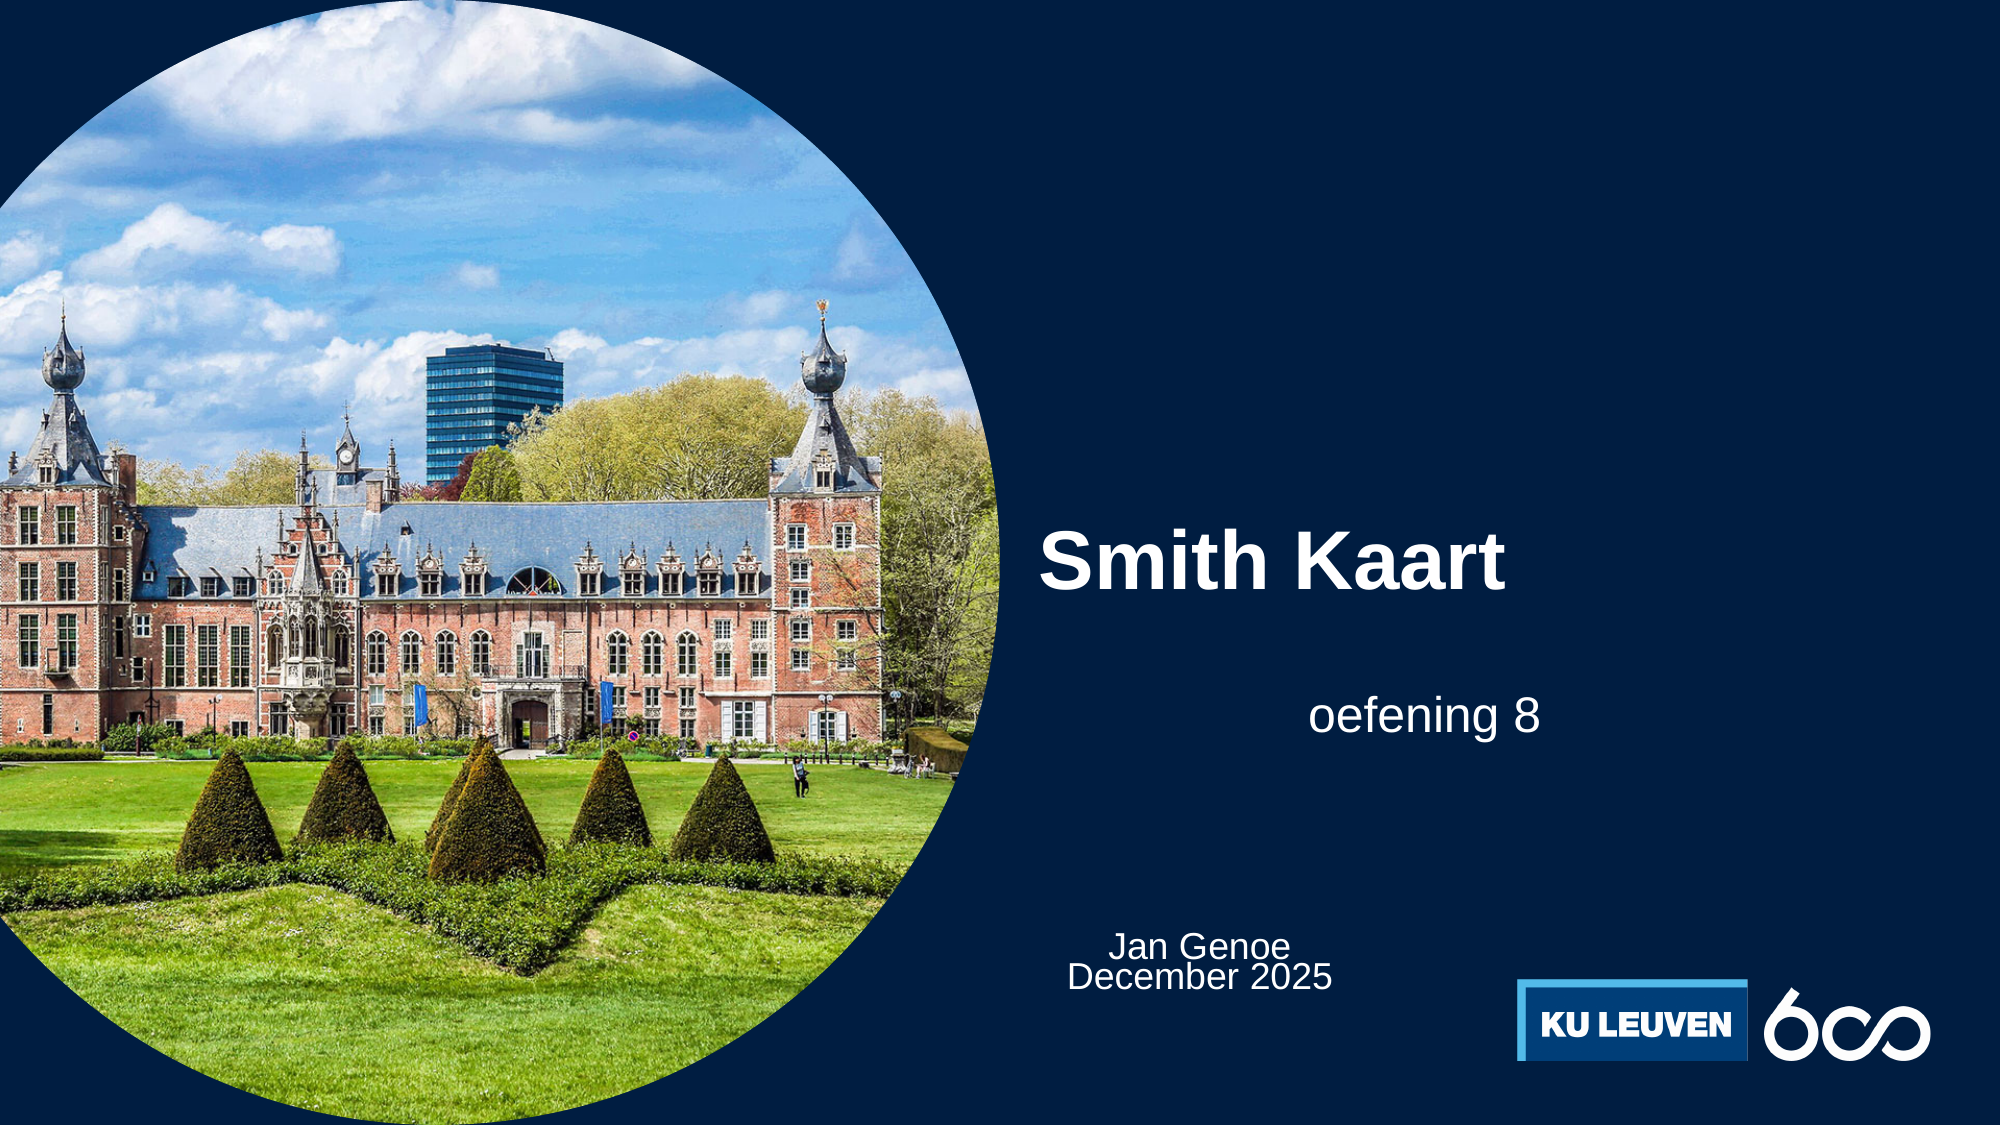

# Smith Kaart
oefening 8
Jan Genoe
December 2025